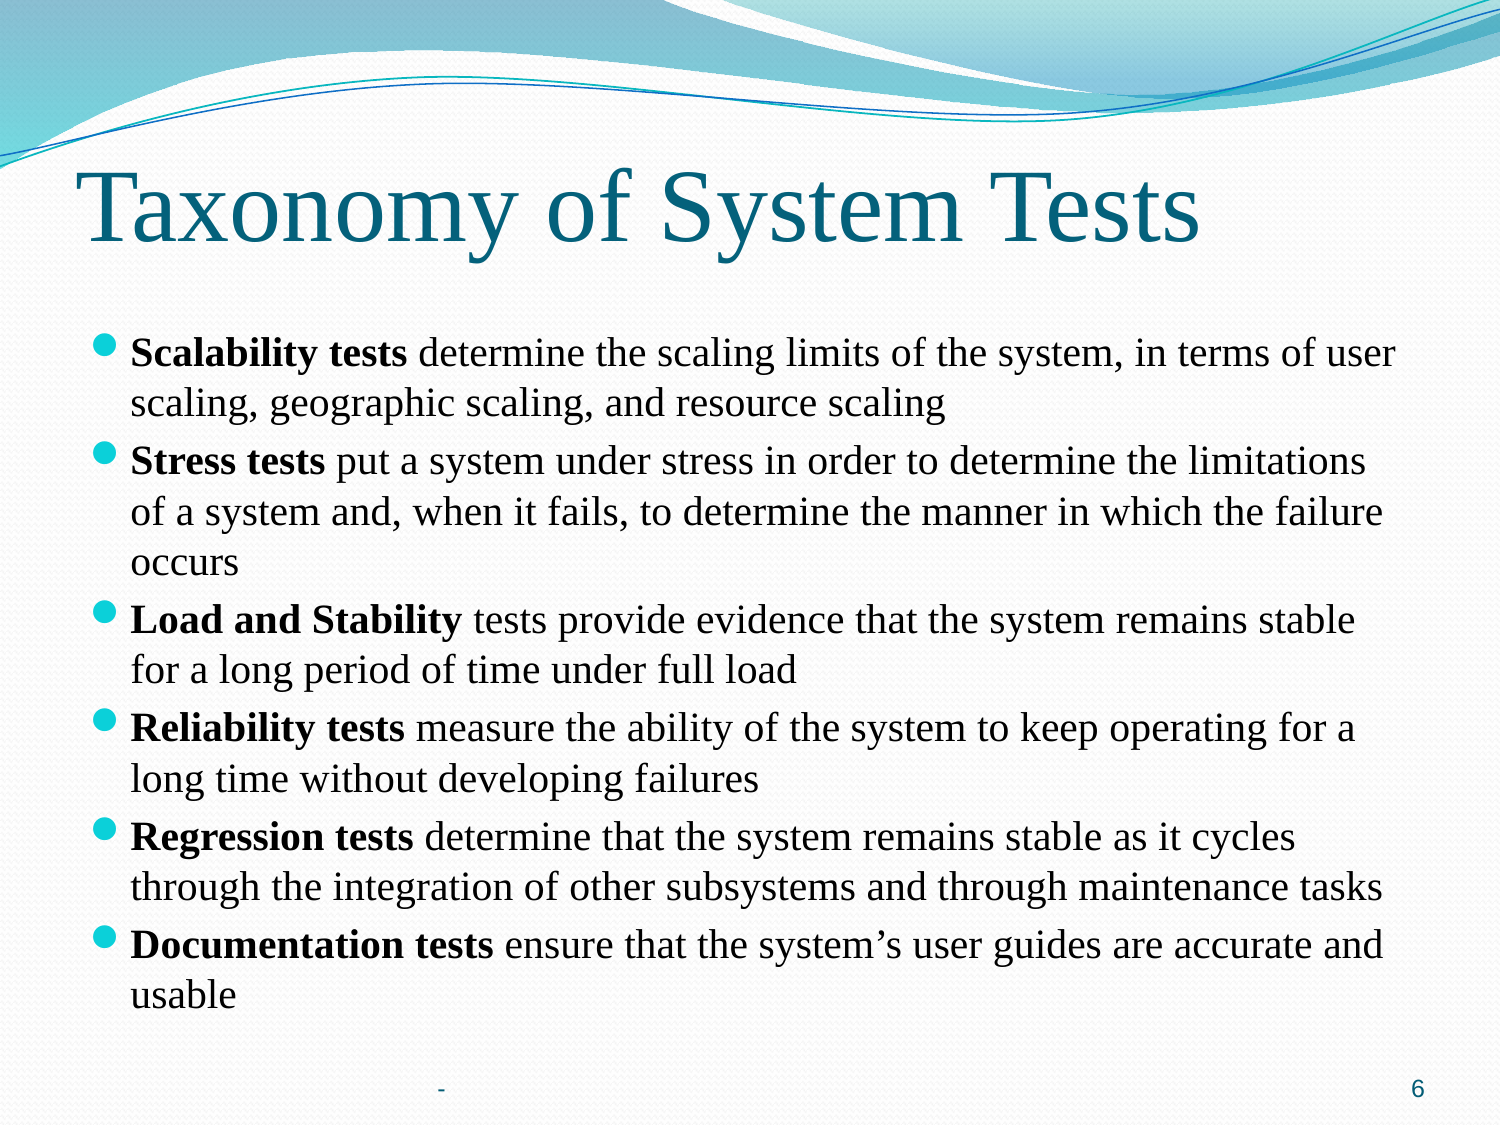

# Taxonomy of System Tests
Scalability tests determine the scaling limits of the system, in terms of user scaling, geographic scaling, and resource scaling
Stress tests put a system under stress in order to determine the limitations of a system and, when it fails, to determine the manner in which the failure occurs
Load and Stability tests provide evidence that the system remains stable for a long period of time under full load
Reliability tests measure the ability of the system to keep operating for a long time without developing failures
Regression tests determine that the system remains stable as it cycles through the integration of other subsystems and through maintenance tasks
Documentation tests ensure that the system’s user guides are accurate and usable
-
6